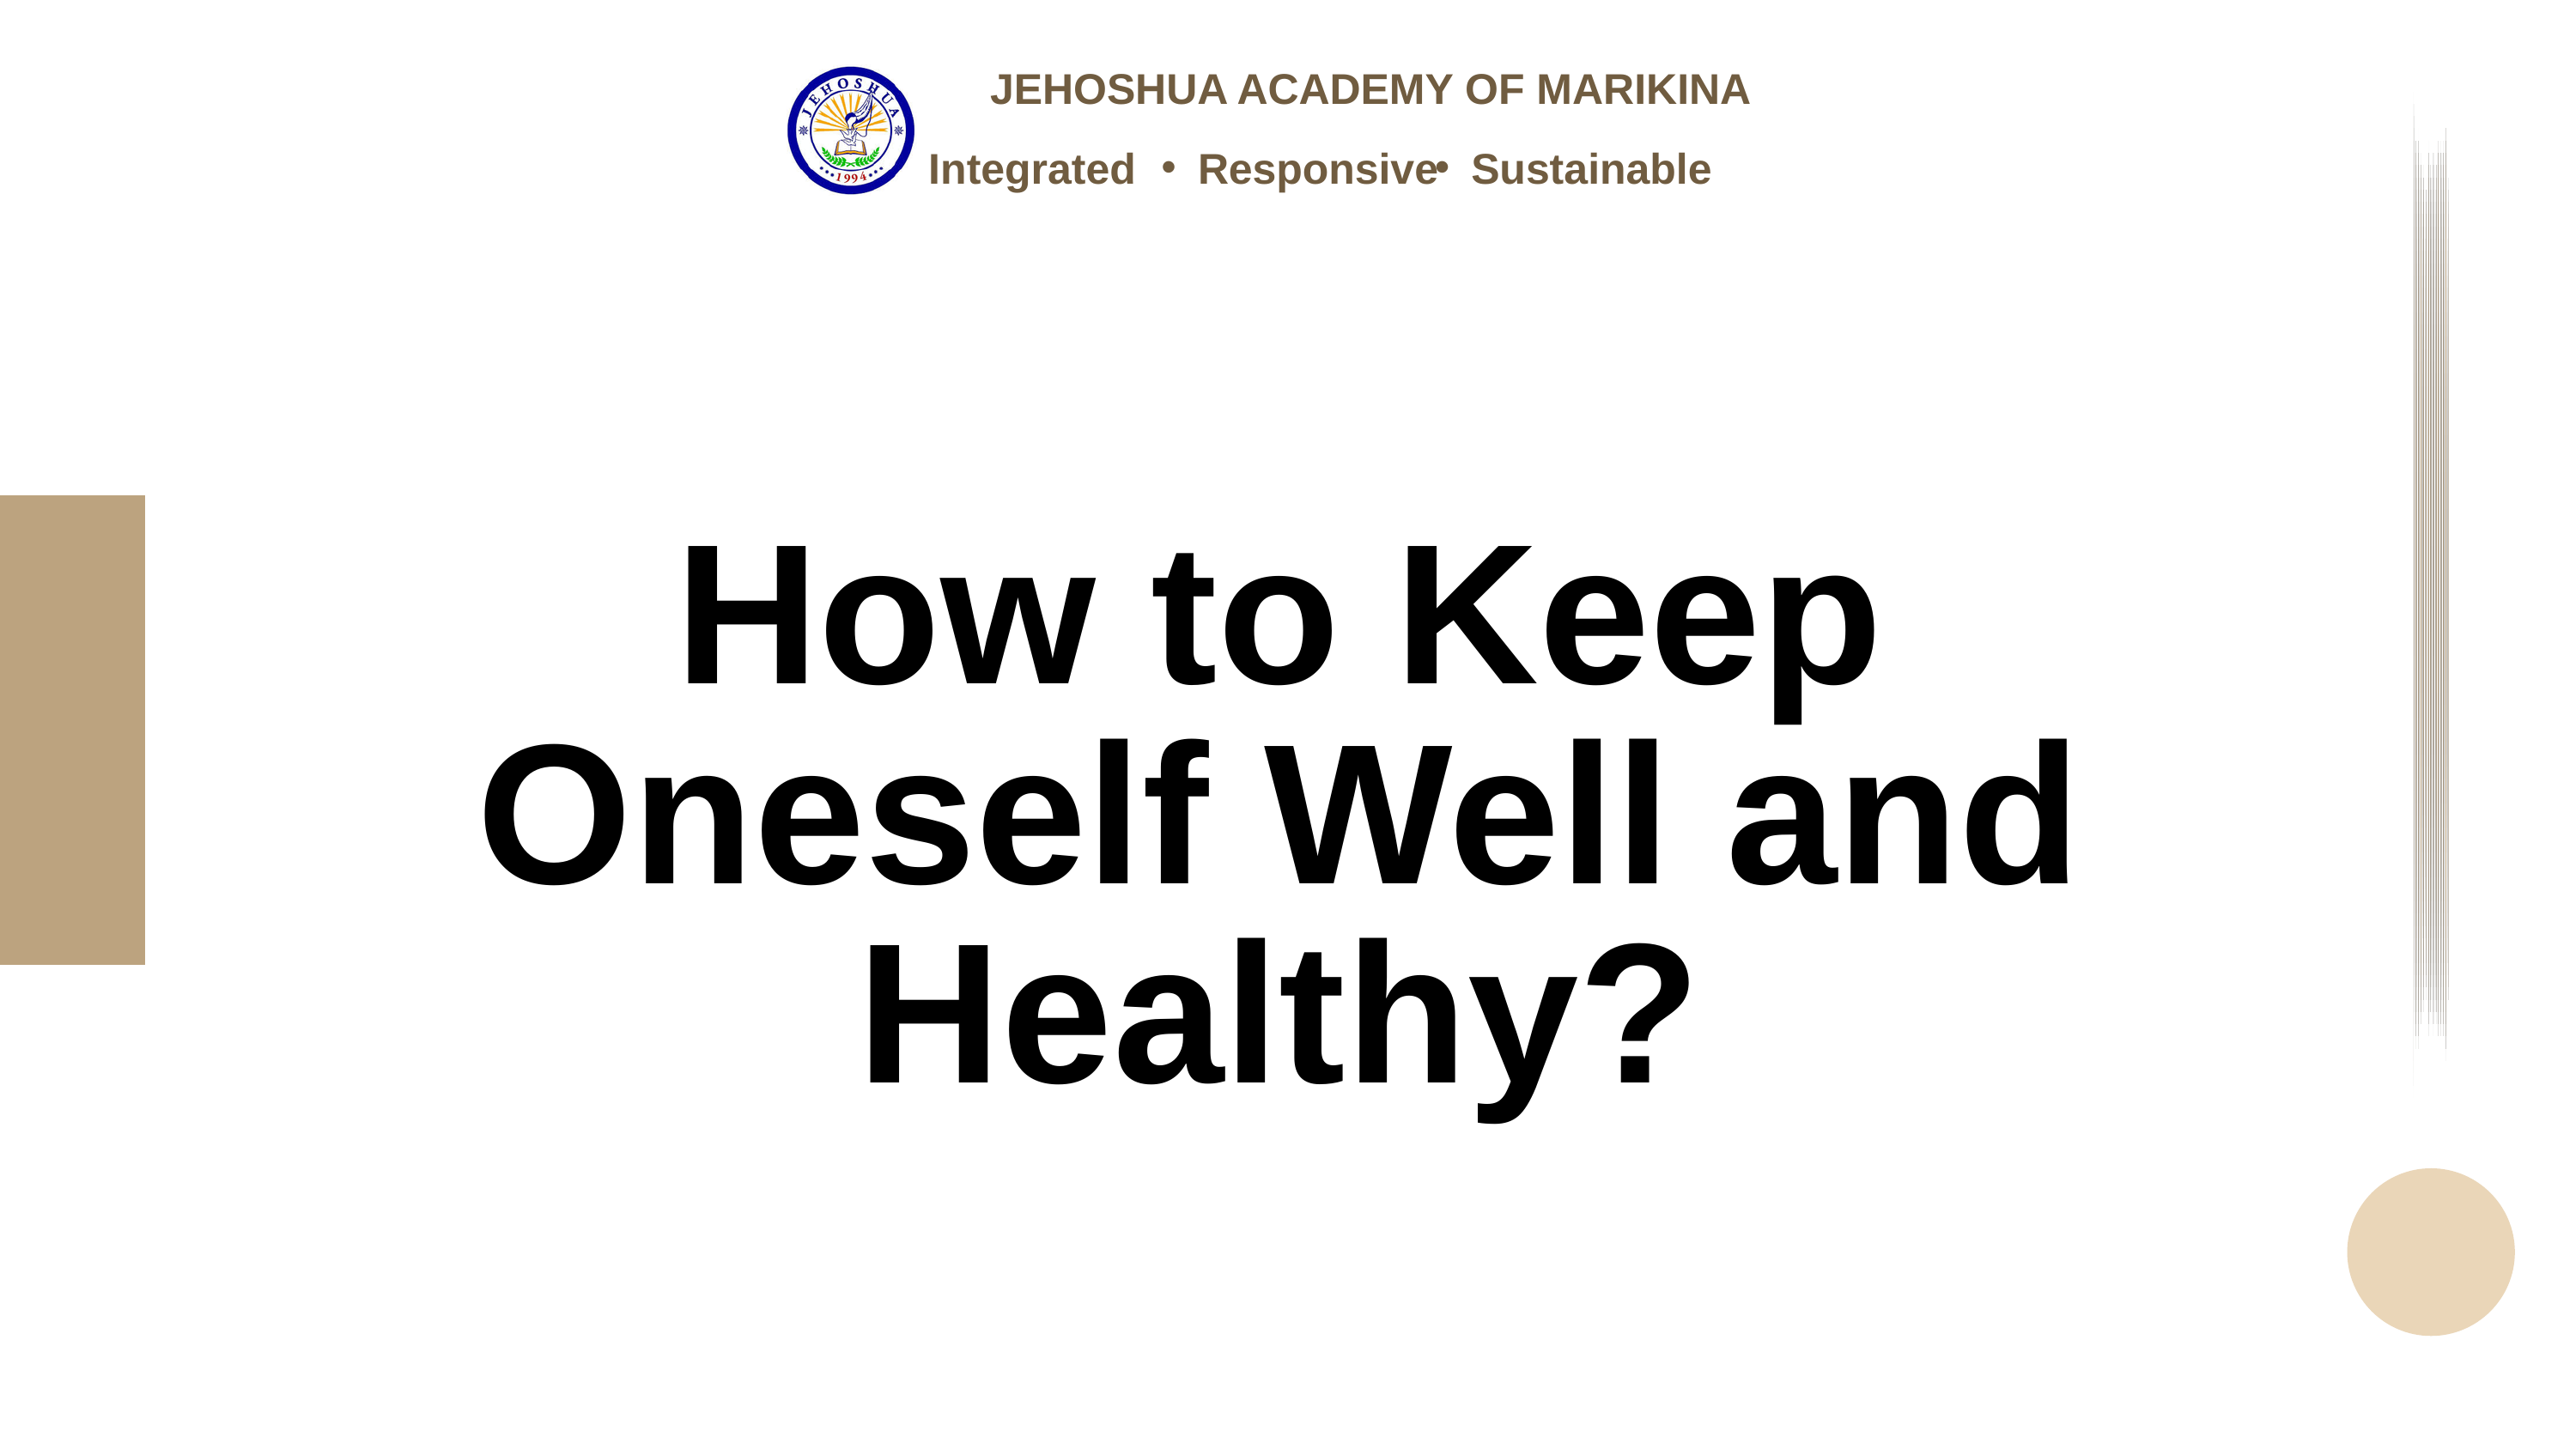

JEHOSHUA ACADEMY OF MARIKINA

Integrated
Responsive
Sustainable

How to Keep Oneself Well and Healthy?